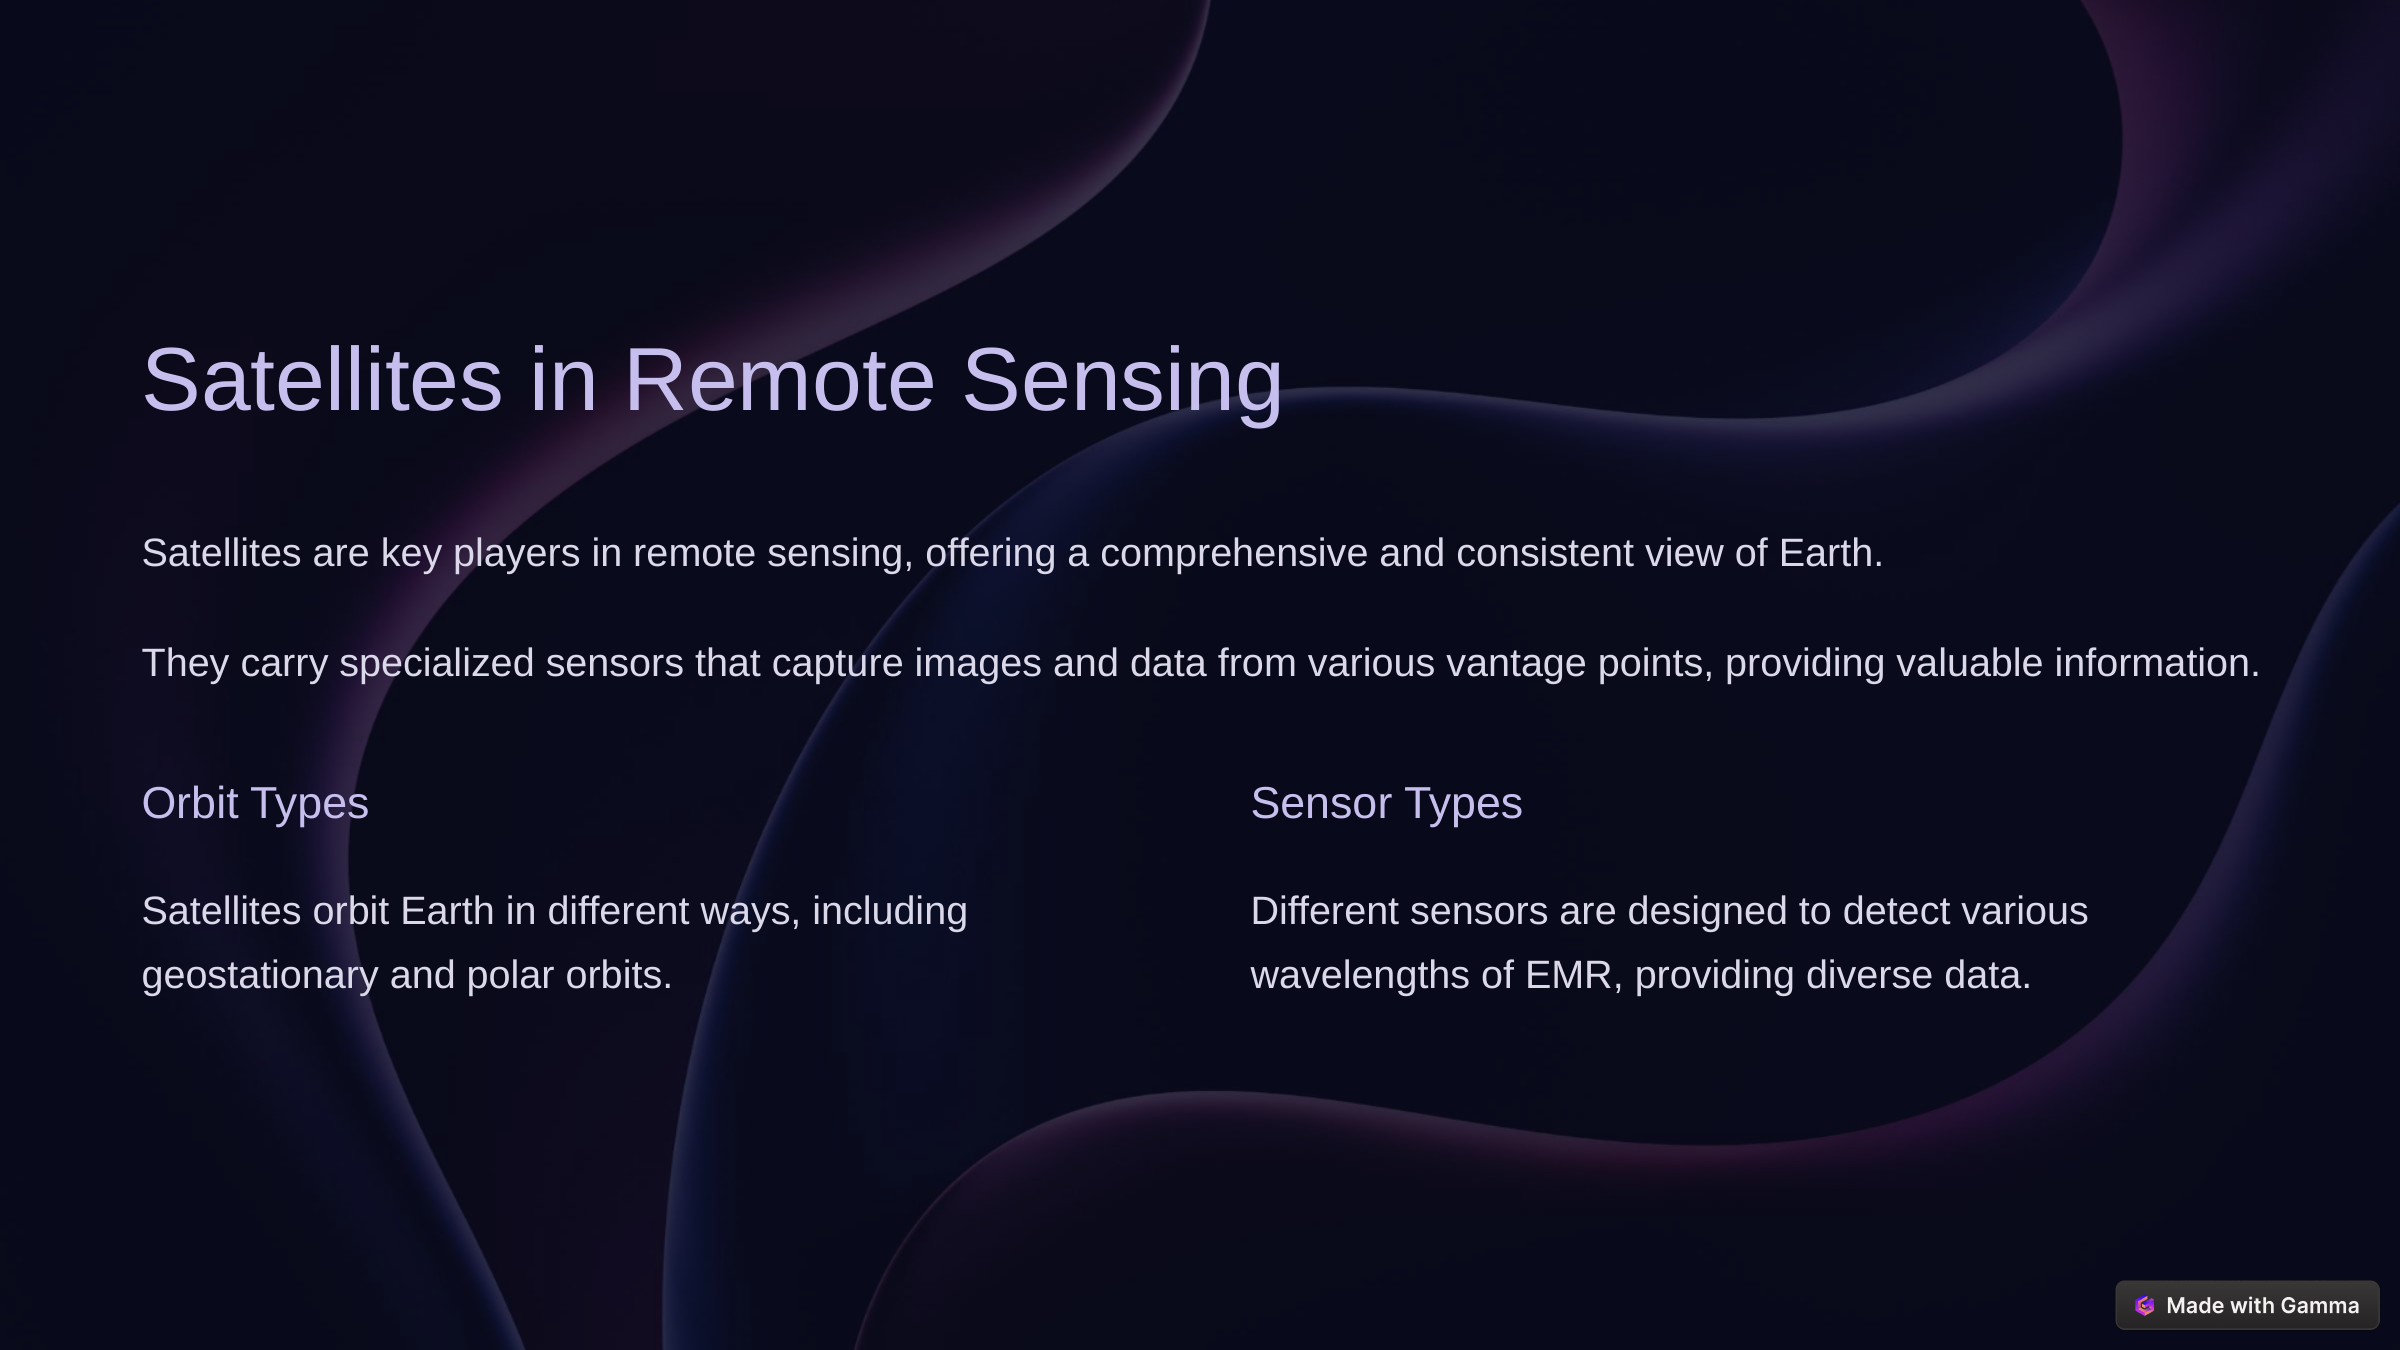

Satellites in Remote Sensing
Satellites are key players in remote sensing, offering a comprehensive and consistent view of Earth.
They carry specialized sensors that capture images and data from various vantage points, providing valuable information.
Orbit Types
Sensor Types
Satellites orbit Earth in different ways, including geostationary and polar orbits.
Different sensors are designed to detect various wavelengths of EMR, providing diverse data.